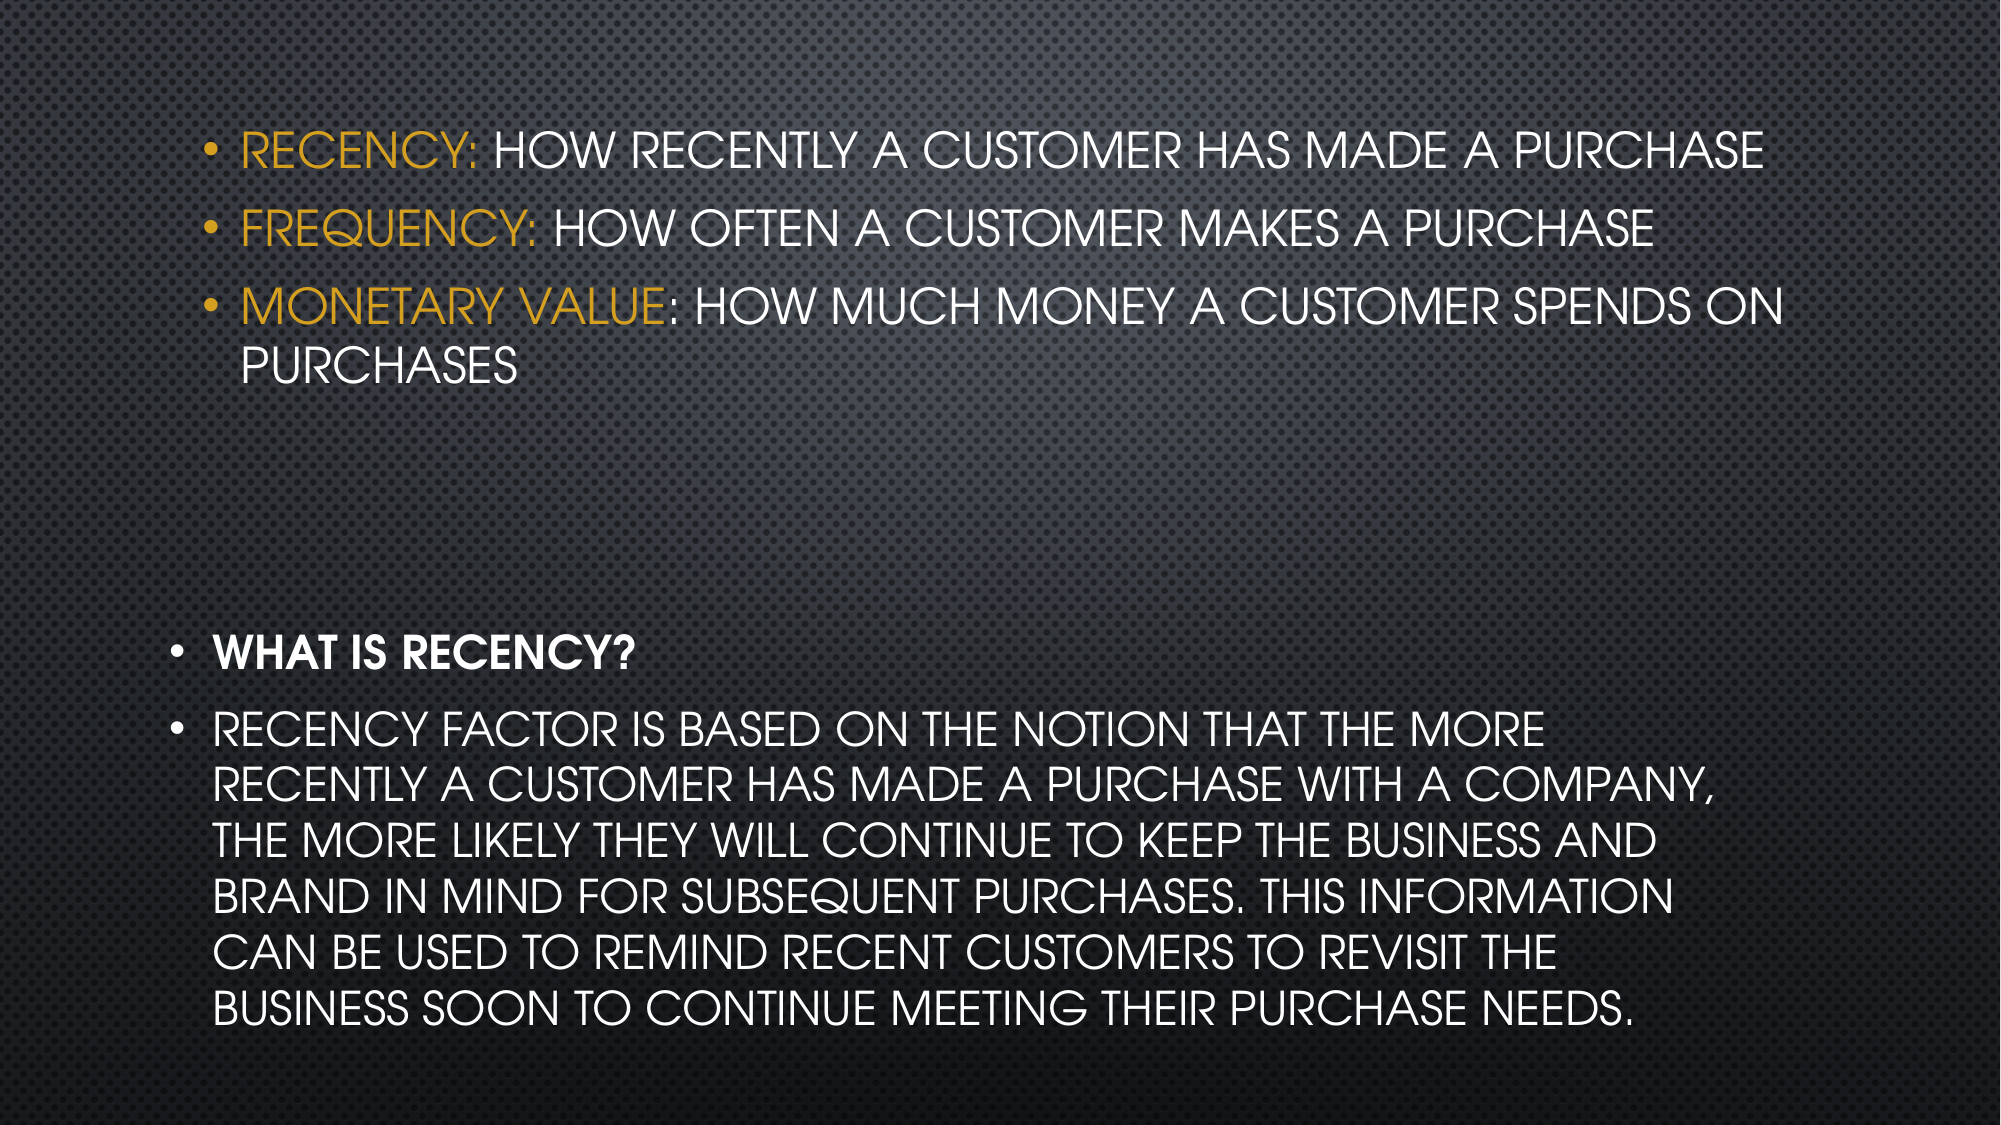

# Recency: How recently a customer has made a purchase
Frequency: How often a customer makes a purchase
Monetary Value: How much money a customer spends on purchases

What Is Recency?
Recency factor is based on the notion that the more recently a customer has made a purchase with a company, the more likely they will continue to keep the business and brand in mind for subsequent purchases. This information can be used to remind recent customers to revisit the business soon to continue meeting their purchase needs.